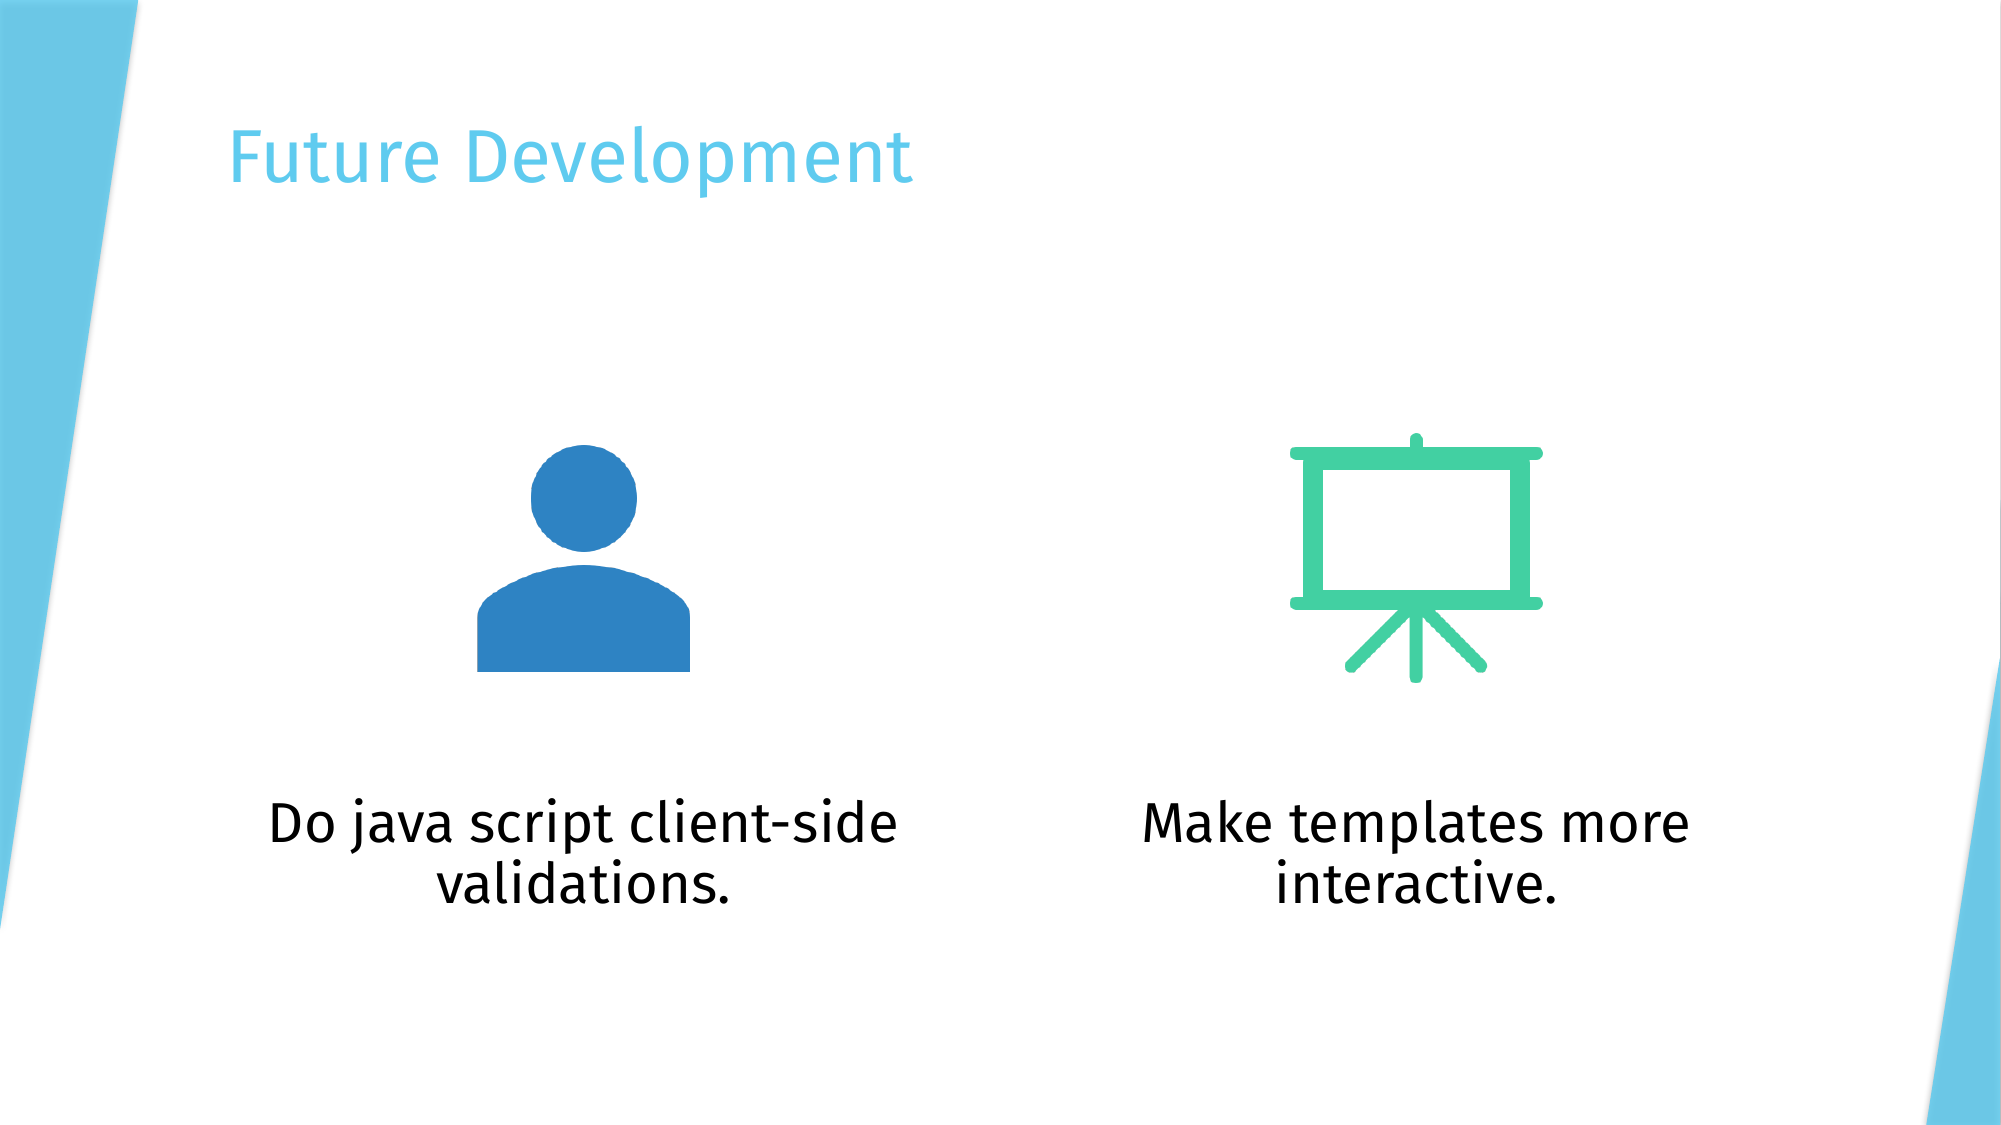

# Future Development
Do java script client-side validations.
Make templates more interactive.